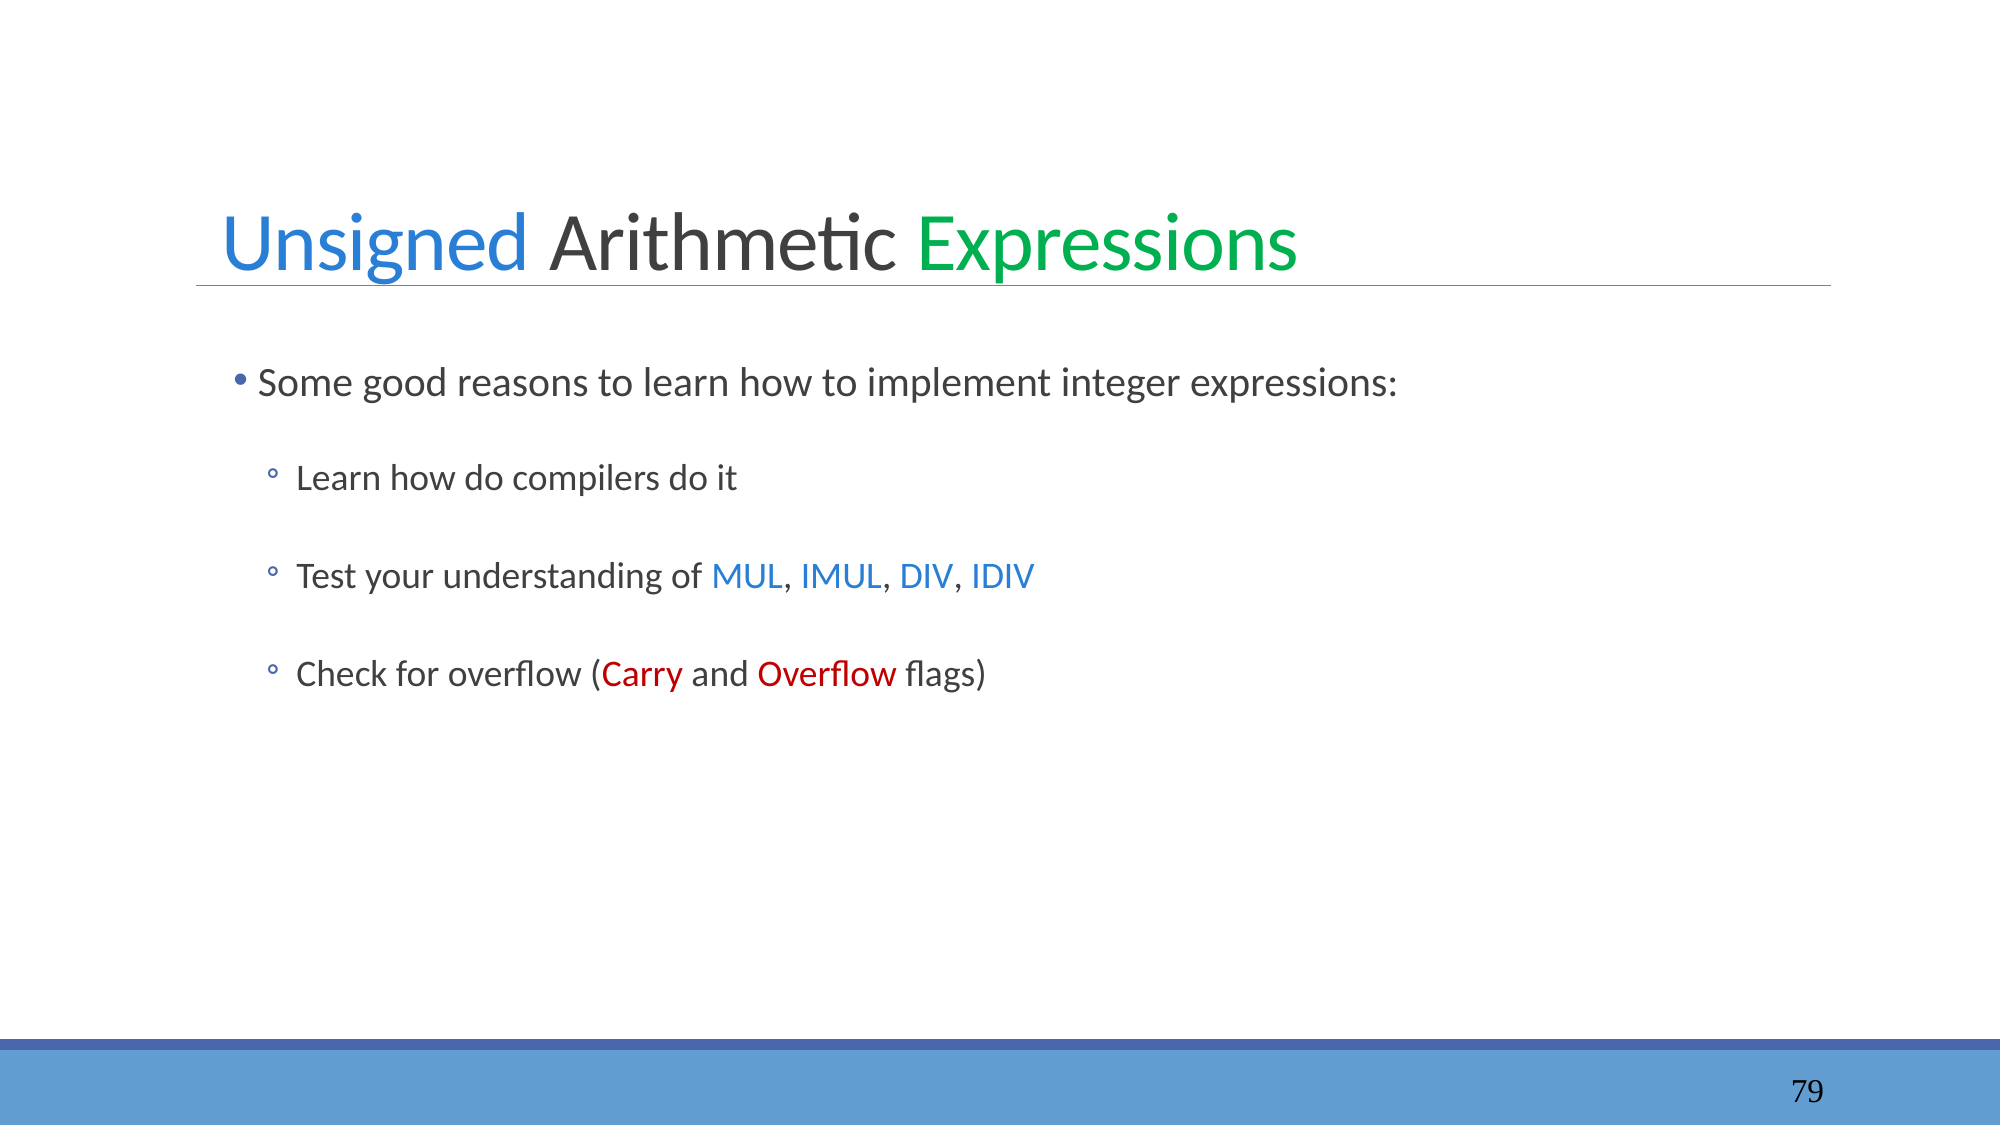

# Unsigned Arithmetic Expressions
 Some good reasons to learn how to implement integer expressions:
Learn how do compilers do it
Test your understanding of MUL, IMUL, DIV, IDIV
Check for overflow (Carry and Overflow flags)
79